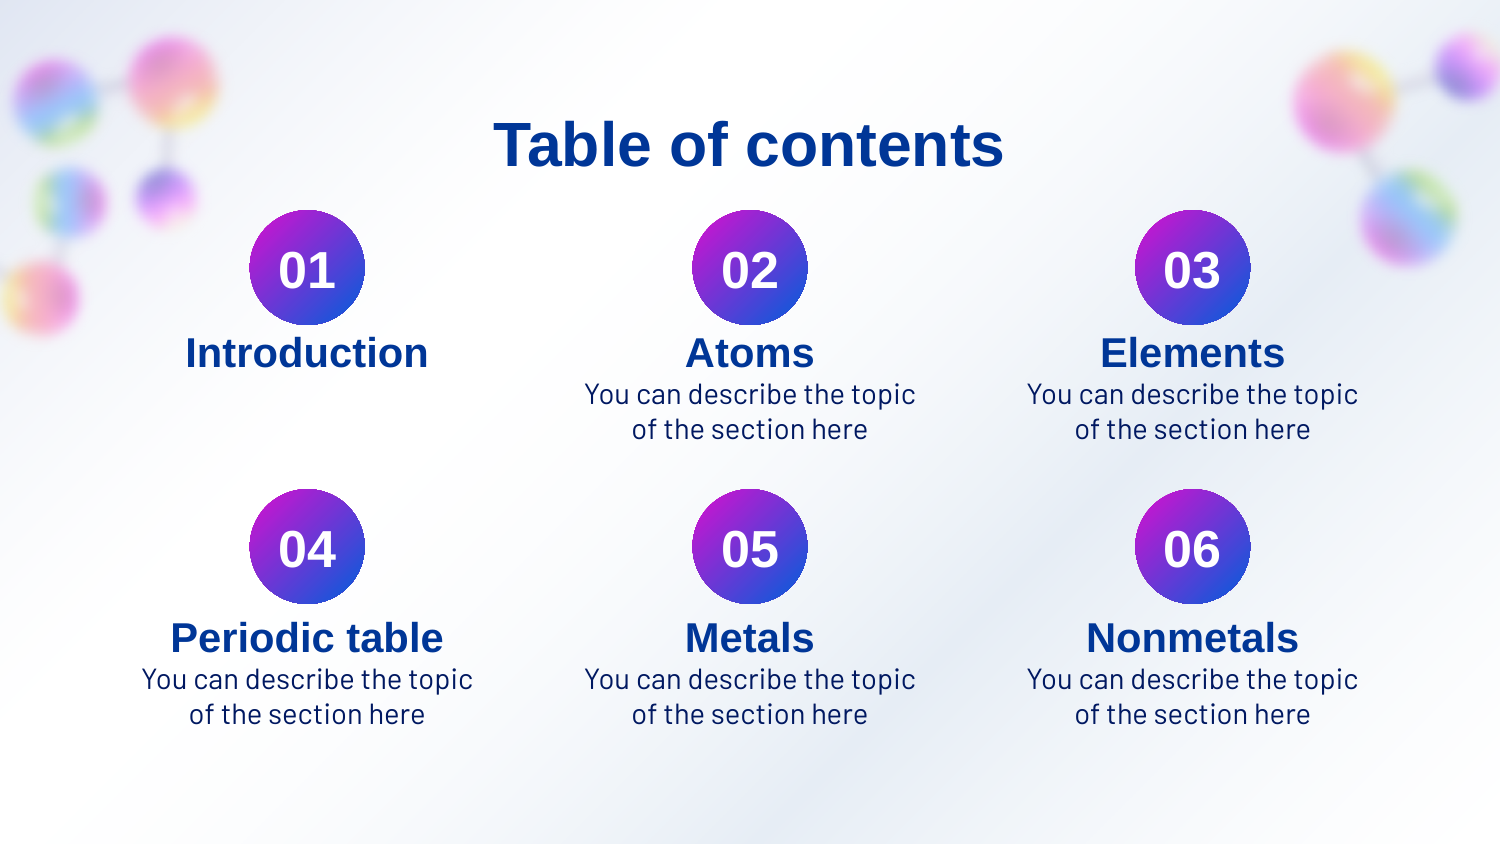

# Table of contents

01
02
03
Introduction
Atoms
Elements

You can describe the topic of the section here
You can describe the topic of the section here

04
05
06
Periodic table
Metals
Nonmetals
You can describe the topic of the section here
You can describe the topic of the section here
You can describe the topic of the section here